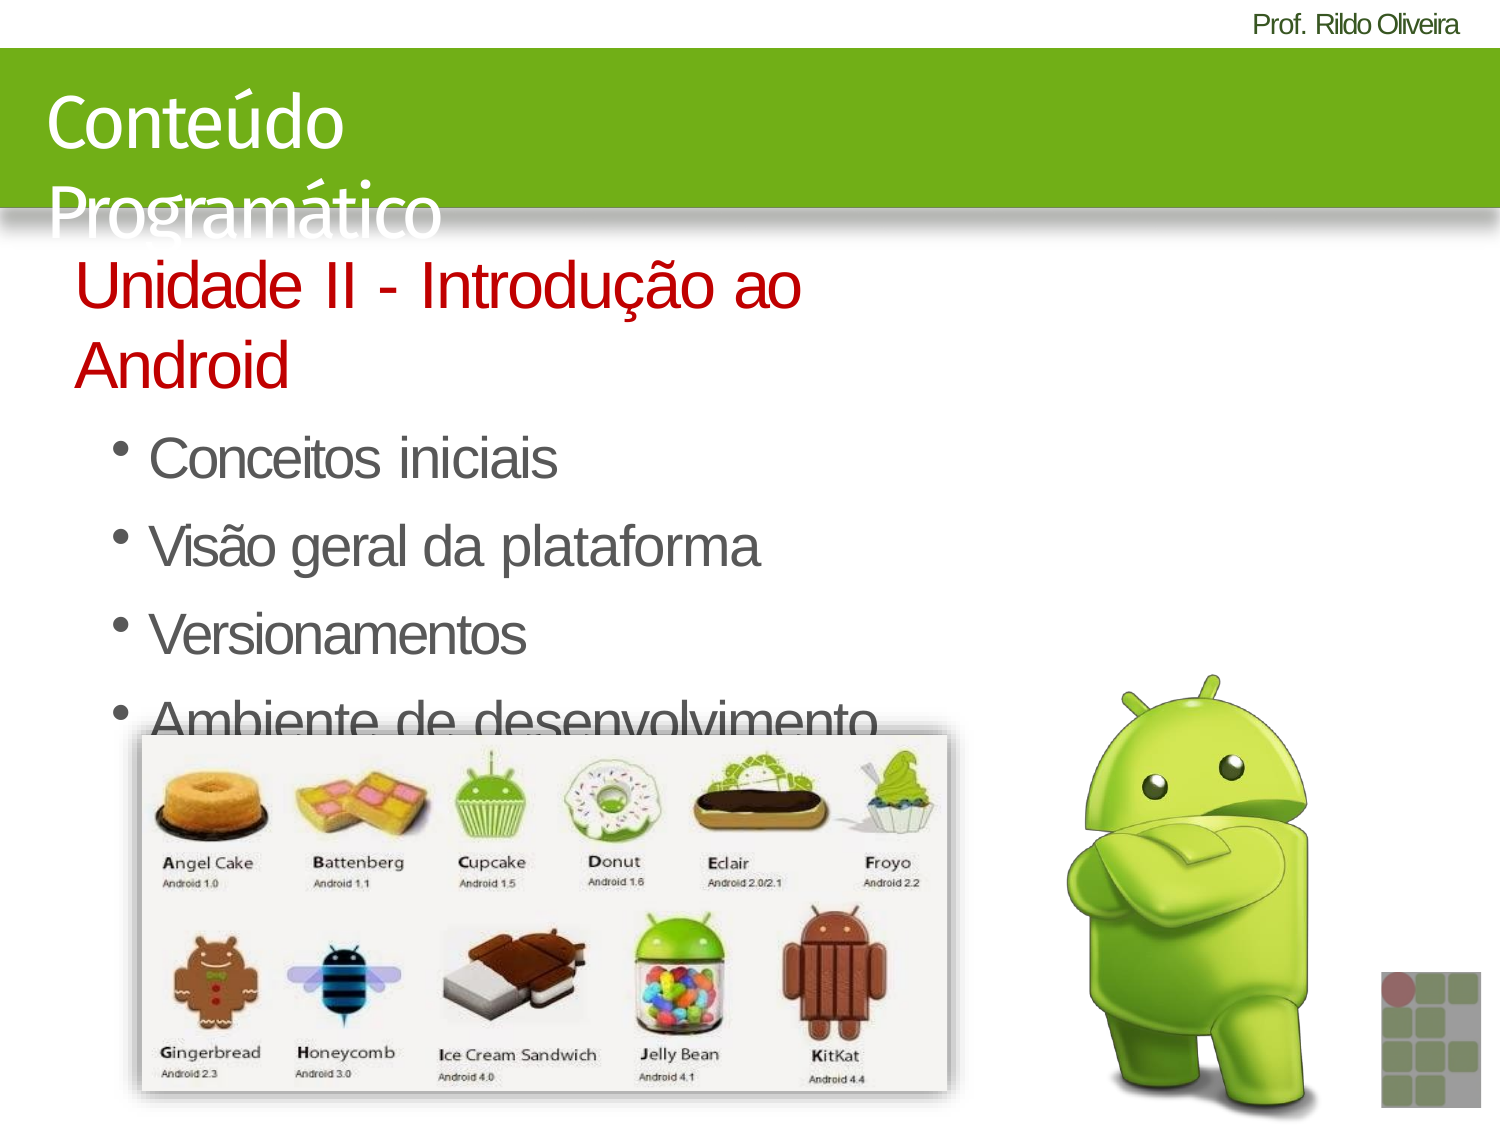

# Conteúdo Programático
Unidade II -	Introdução ao Android
Conceitos iniciais
Visão geral da plataforma
Versionamentos
Ambiente de desenvolvimento